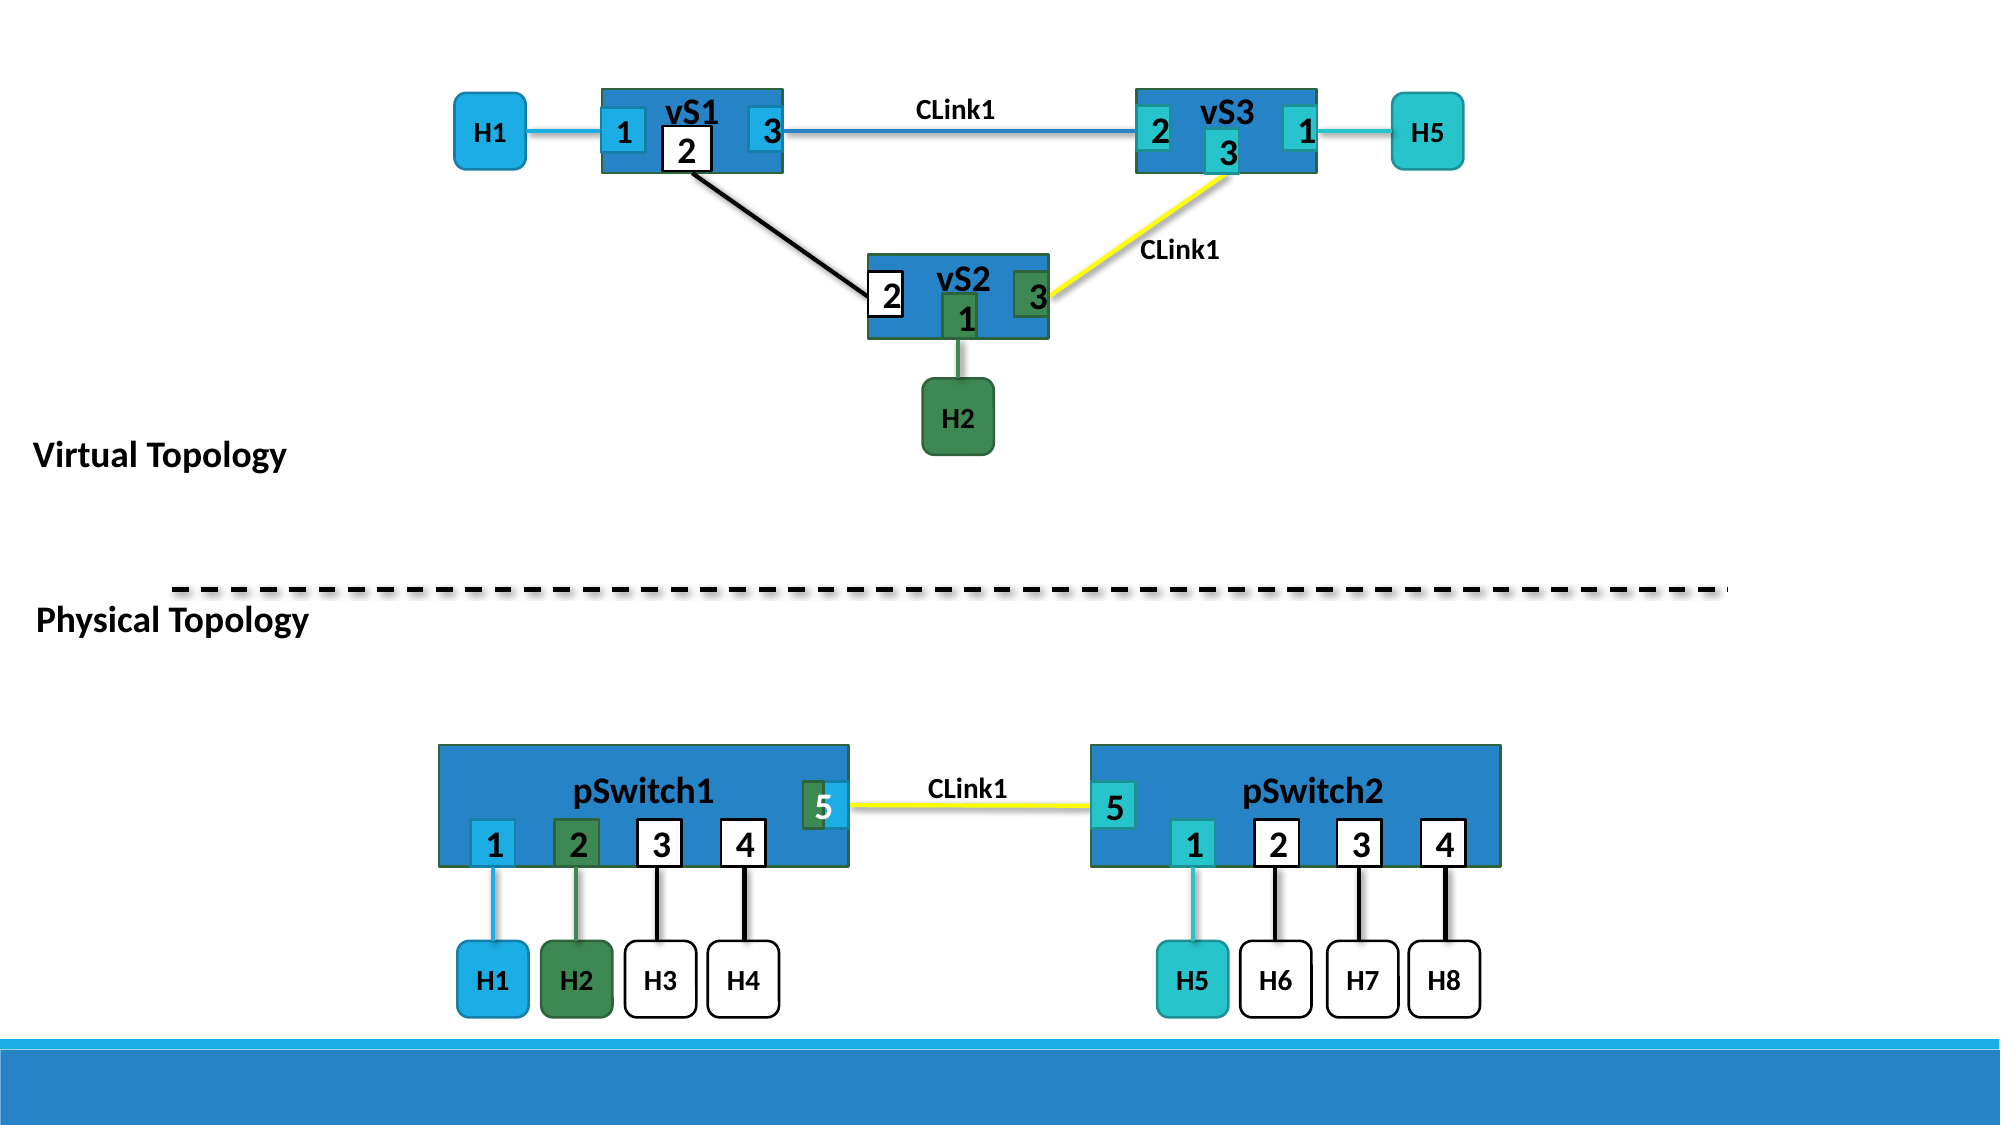

vS1
vS3
  CLink1

H5
H1
2
1
3
1
2
3
  CLink1
vS2

2
3
1
H2
Virtual Topology
Physical Topology

pSwitch1
pSwitch2
  CLink1
5

5
1
2
3
4
1
2
3
4
H7
H8
H4
H5
H6
H3
H1
H2